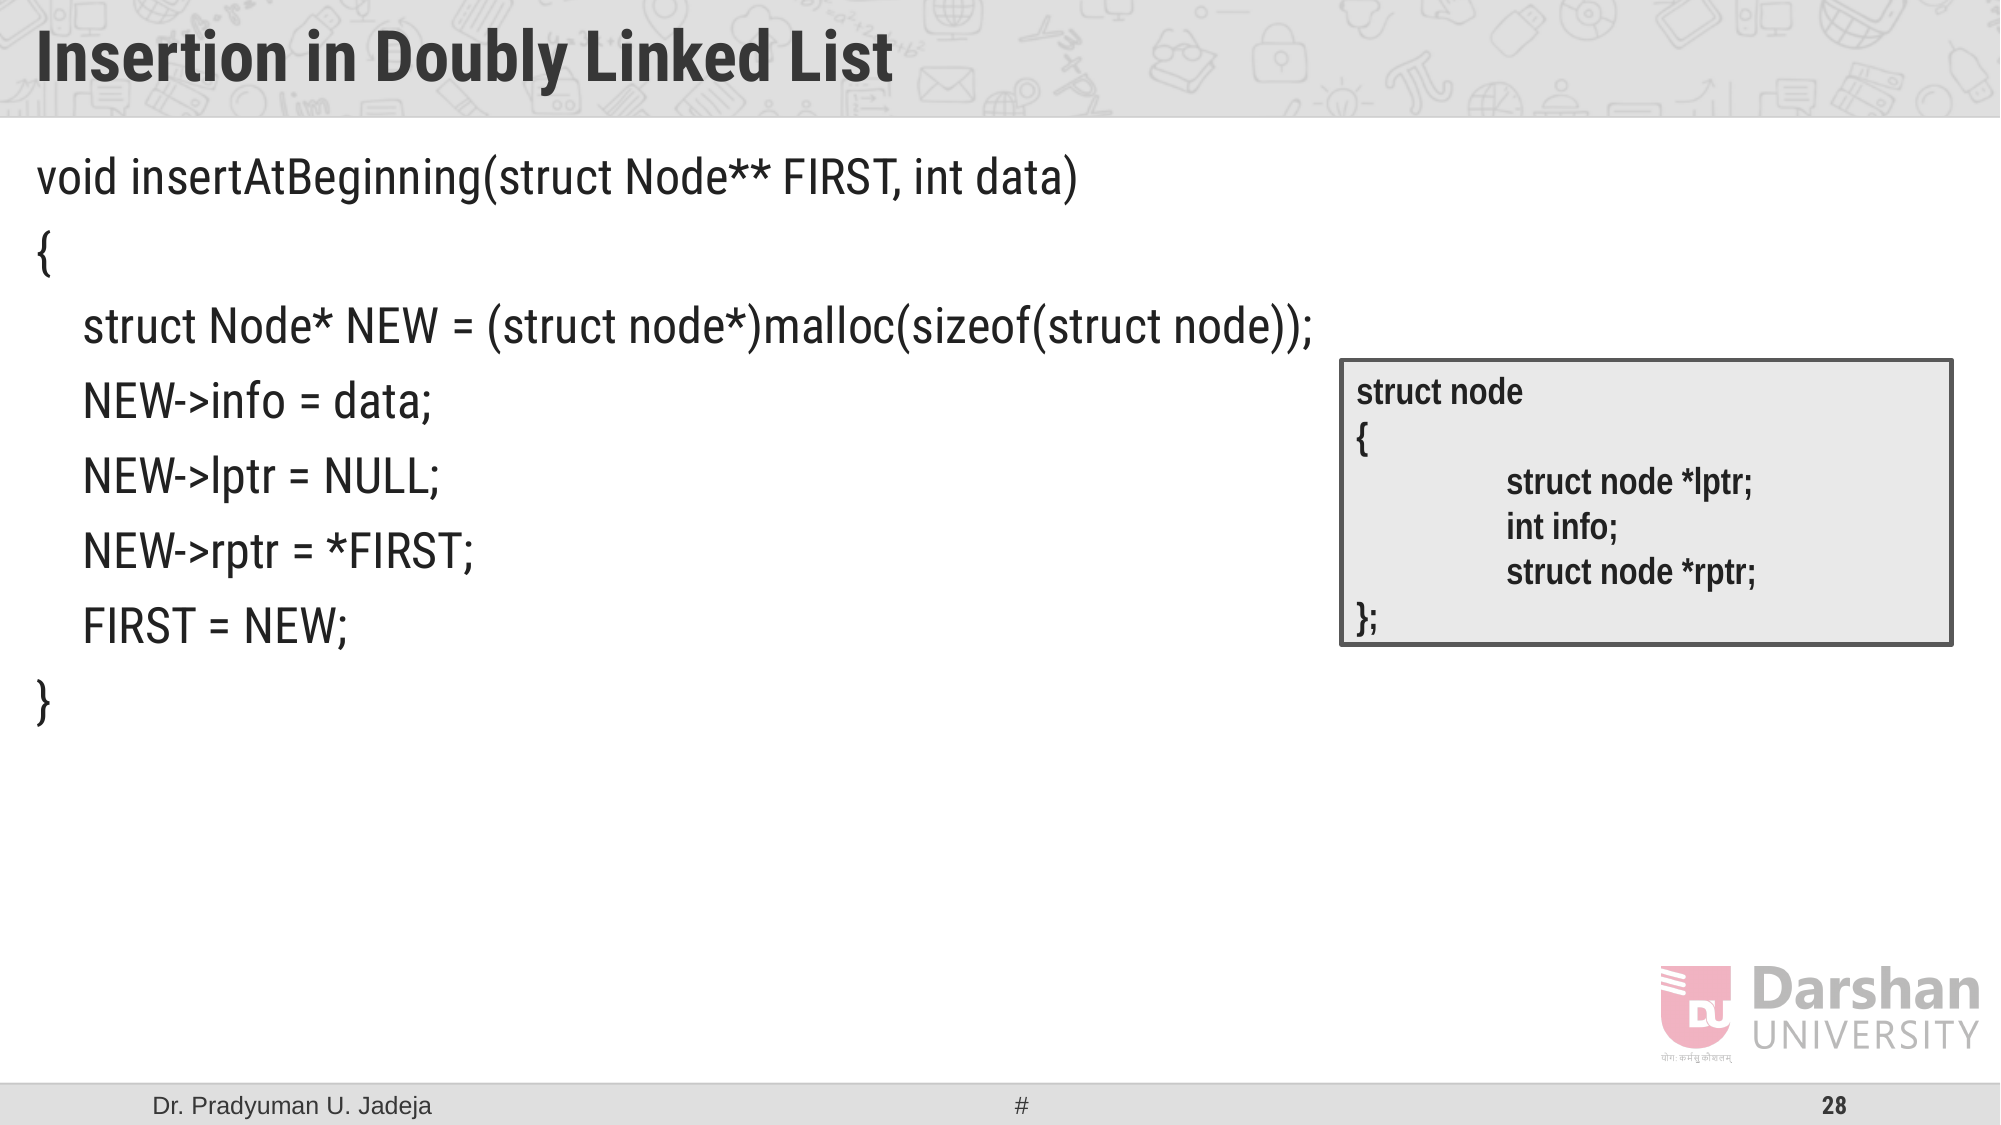

# Insertion in Doubly Linked List
void insertAtBeginning(struct Node** FIRST, int data)
{
    struct Node* NEW = (struct node*)malloc(sizeof(struct node));
    NEW->info = data;
    NEW->lptr = NULL;
    NEW->rptr = *FIRST;
    FIRST = NEW;
}
struct node
{
 	struct node *lptr;
	int info;
	struct node *rptr;
};